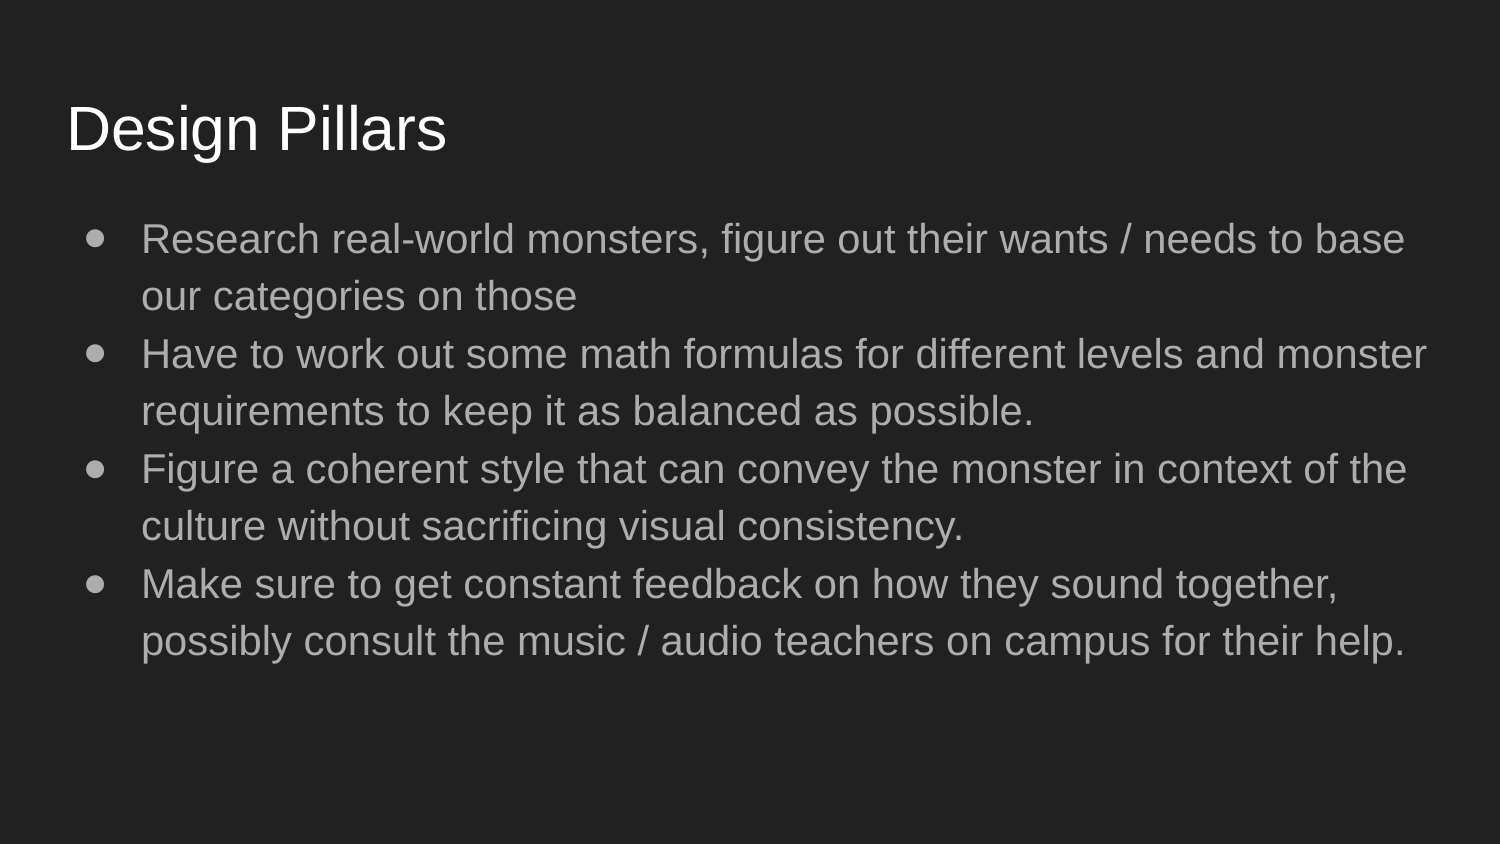

# Design Pillars
Research real-world monsters, figure out their wants / needs to base our categories on those
Have to work out some math formulas for different levels and monster requirements to keep it as balanced as possible.
Figure a coherent style that can convey the monster in context of the culture without sacrificing visual consistency.
Make sure to get constant feedback on how they sound together, possibly consult the music / audio teachers on campus for their help.